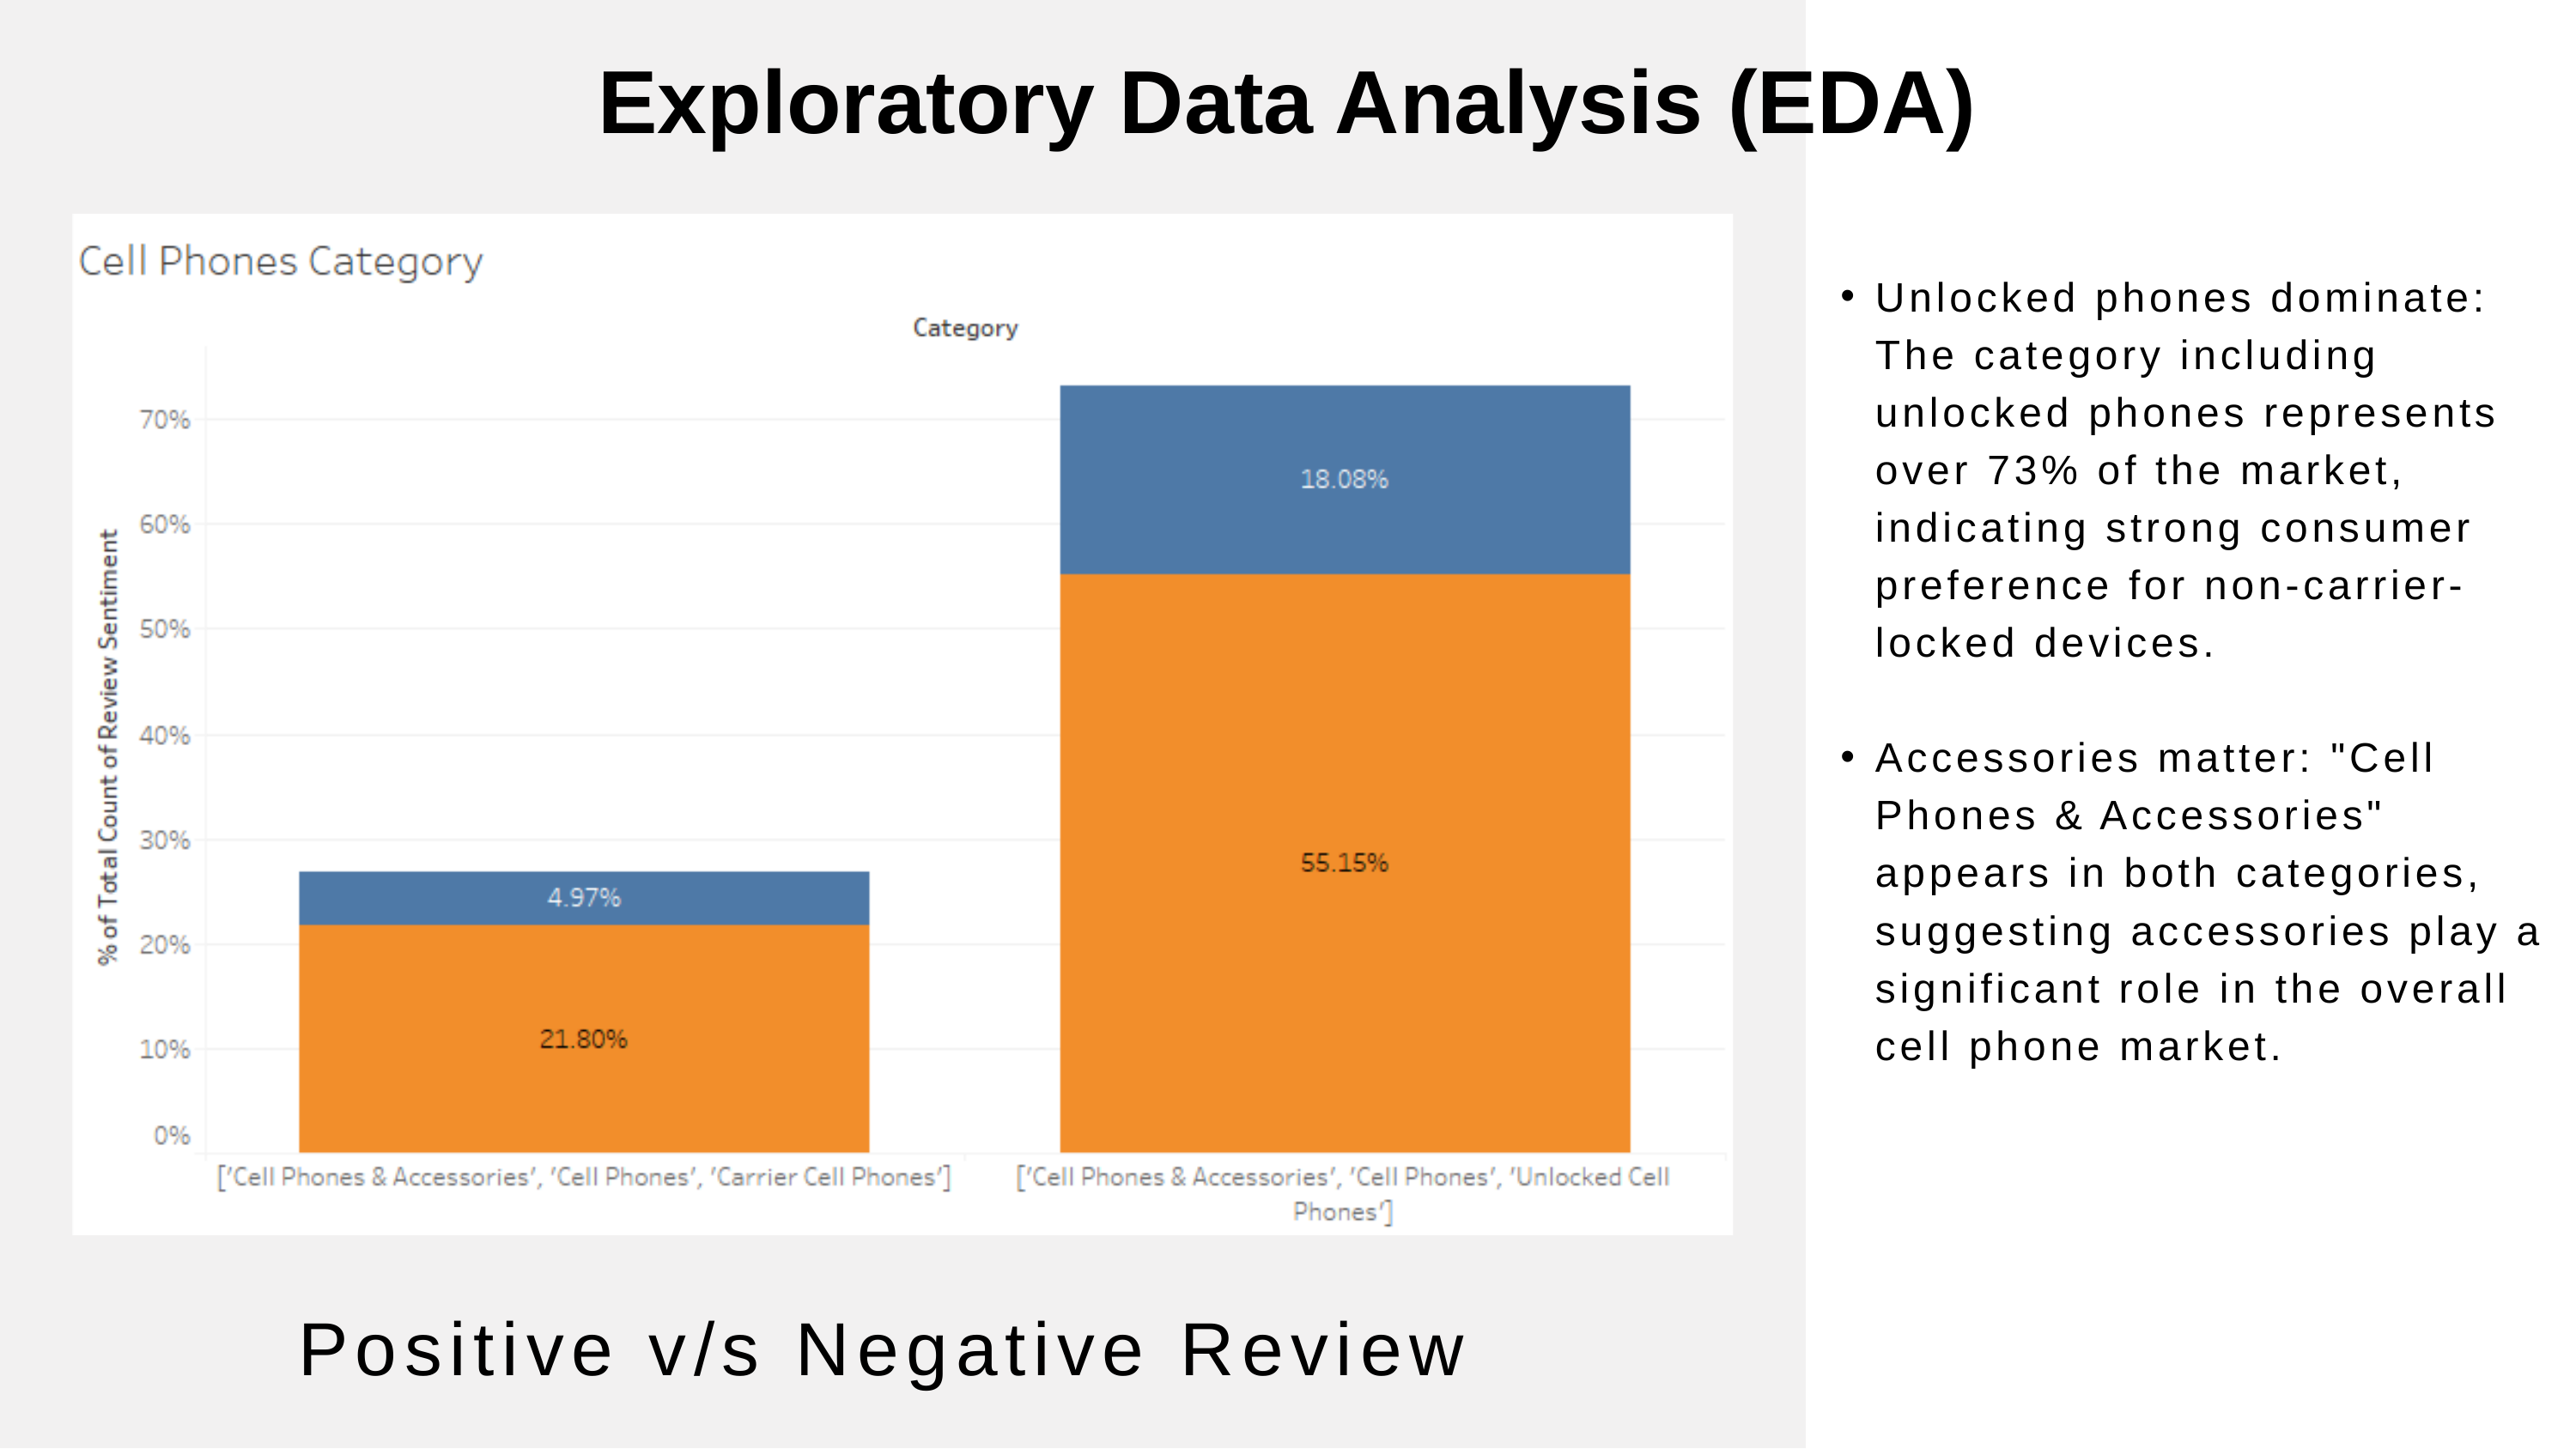

Exploratory Data Analysis (EDA)

Unlocked phones dominate: The category including unlocked phones represents over 73% of the market, indicating strong consumer preference for non-carrier-locked devices.

Accessories matter: "Cell Phones & Accessories" appears in both categories, suggesting accessories play a significant role in the overall cell phone market.

Positive v/s Negative Review